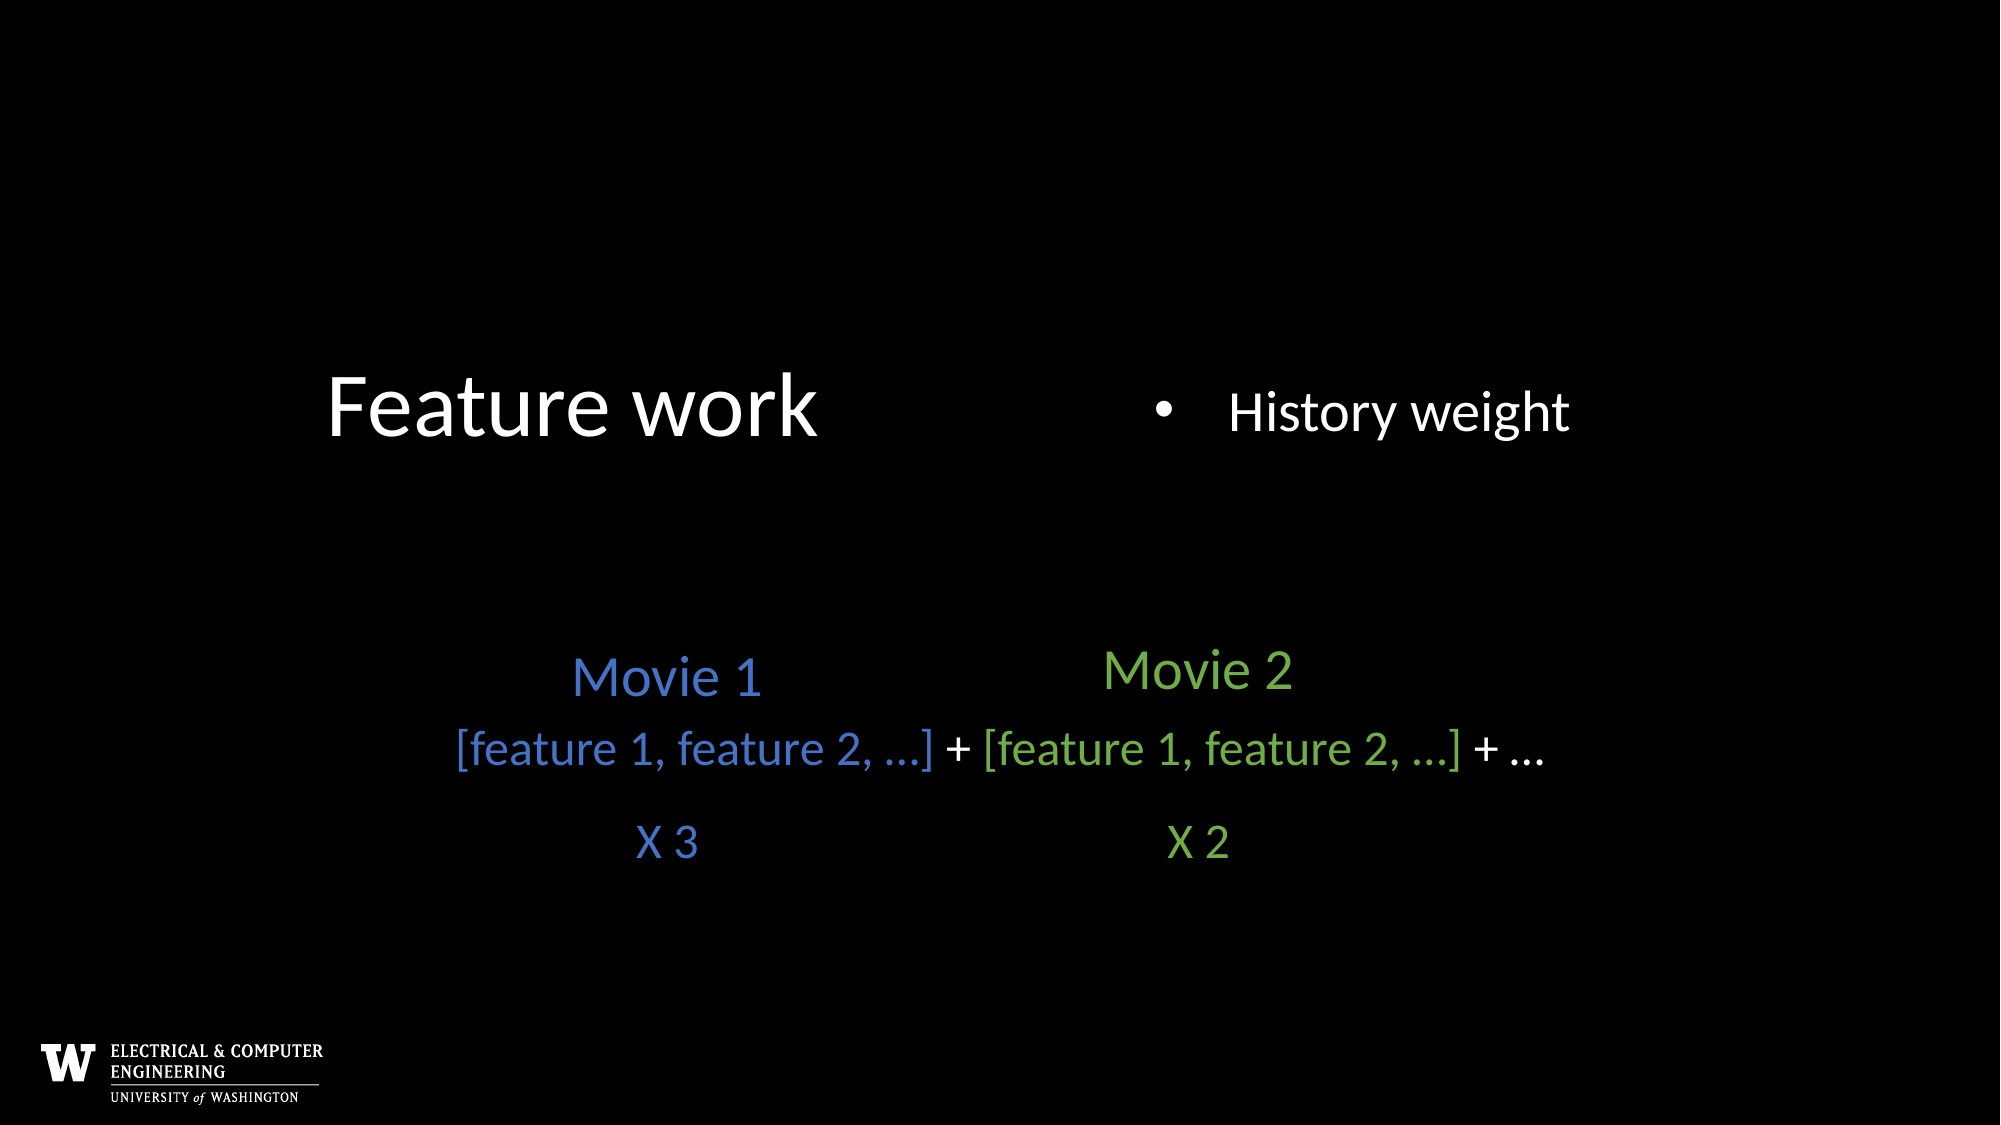

Feature work
History weight
Movie 2
Movie 1
[feature 1, feature 2, …] + [feature 1, feature 2, …] + …
X 3
X 2